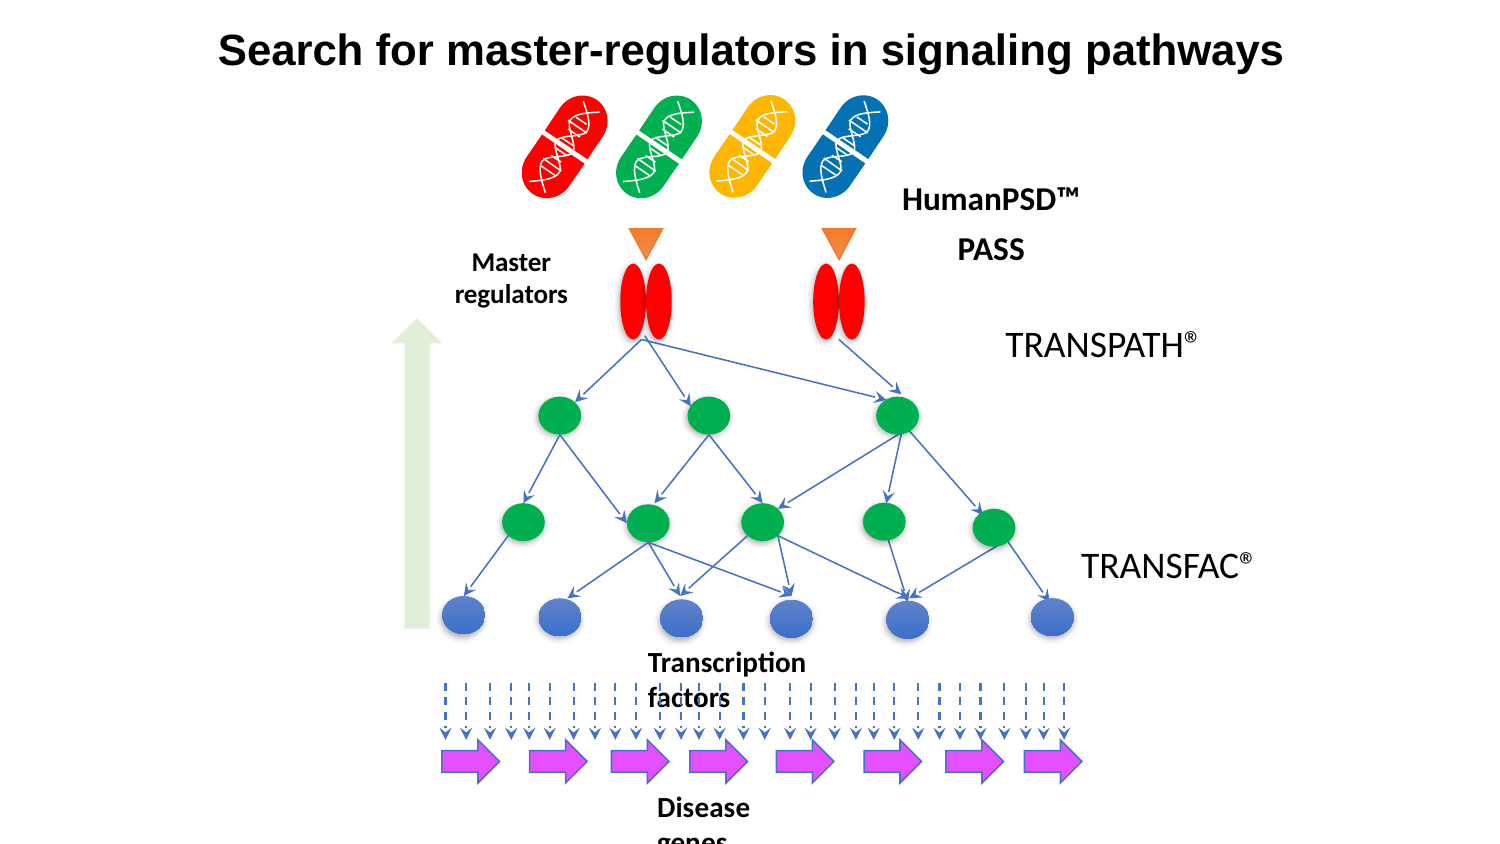

Search for master-regulators in signaling pathways

HumanPSD™

PASS

Master regulators
TRANSPATH®
TRANSFAC®
Transcription factors

Disease genes